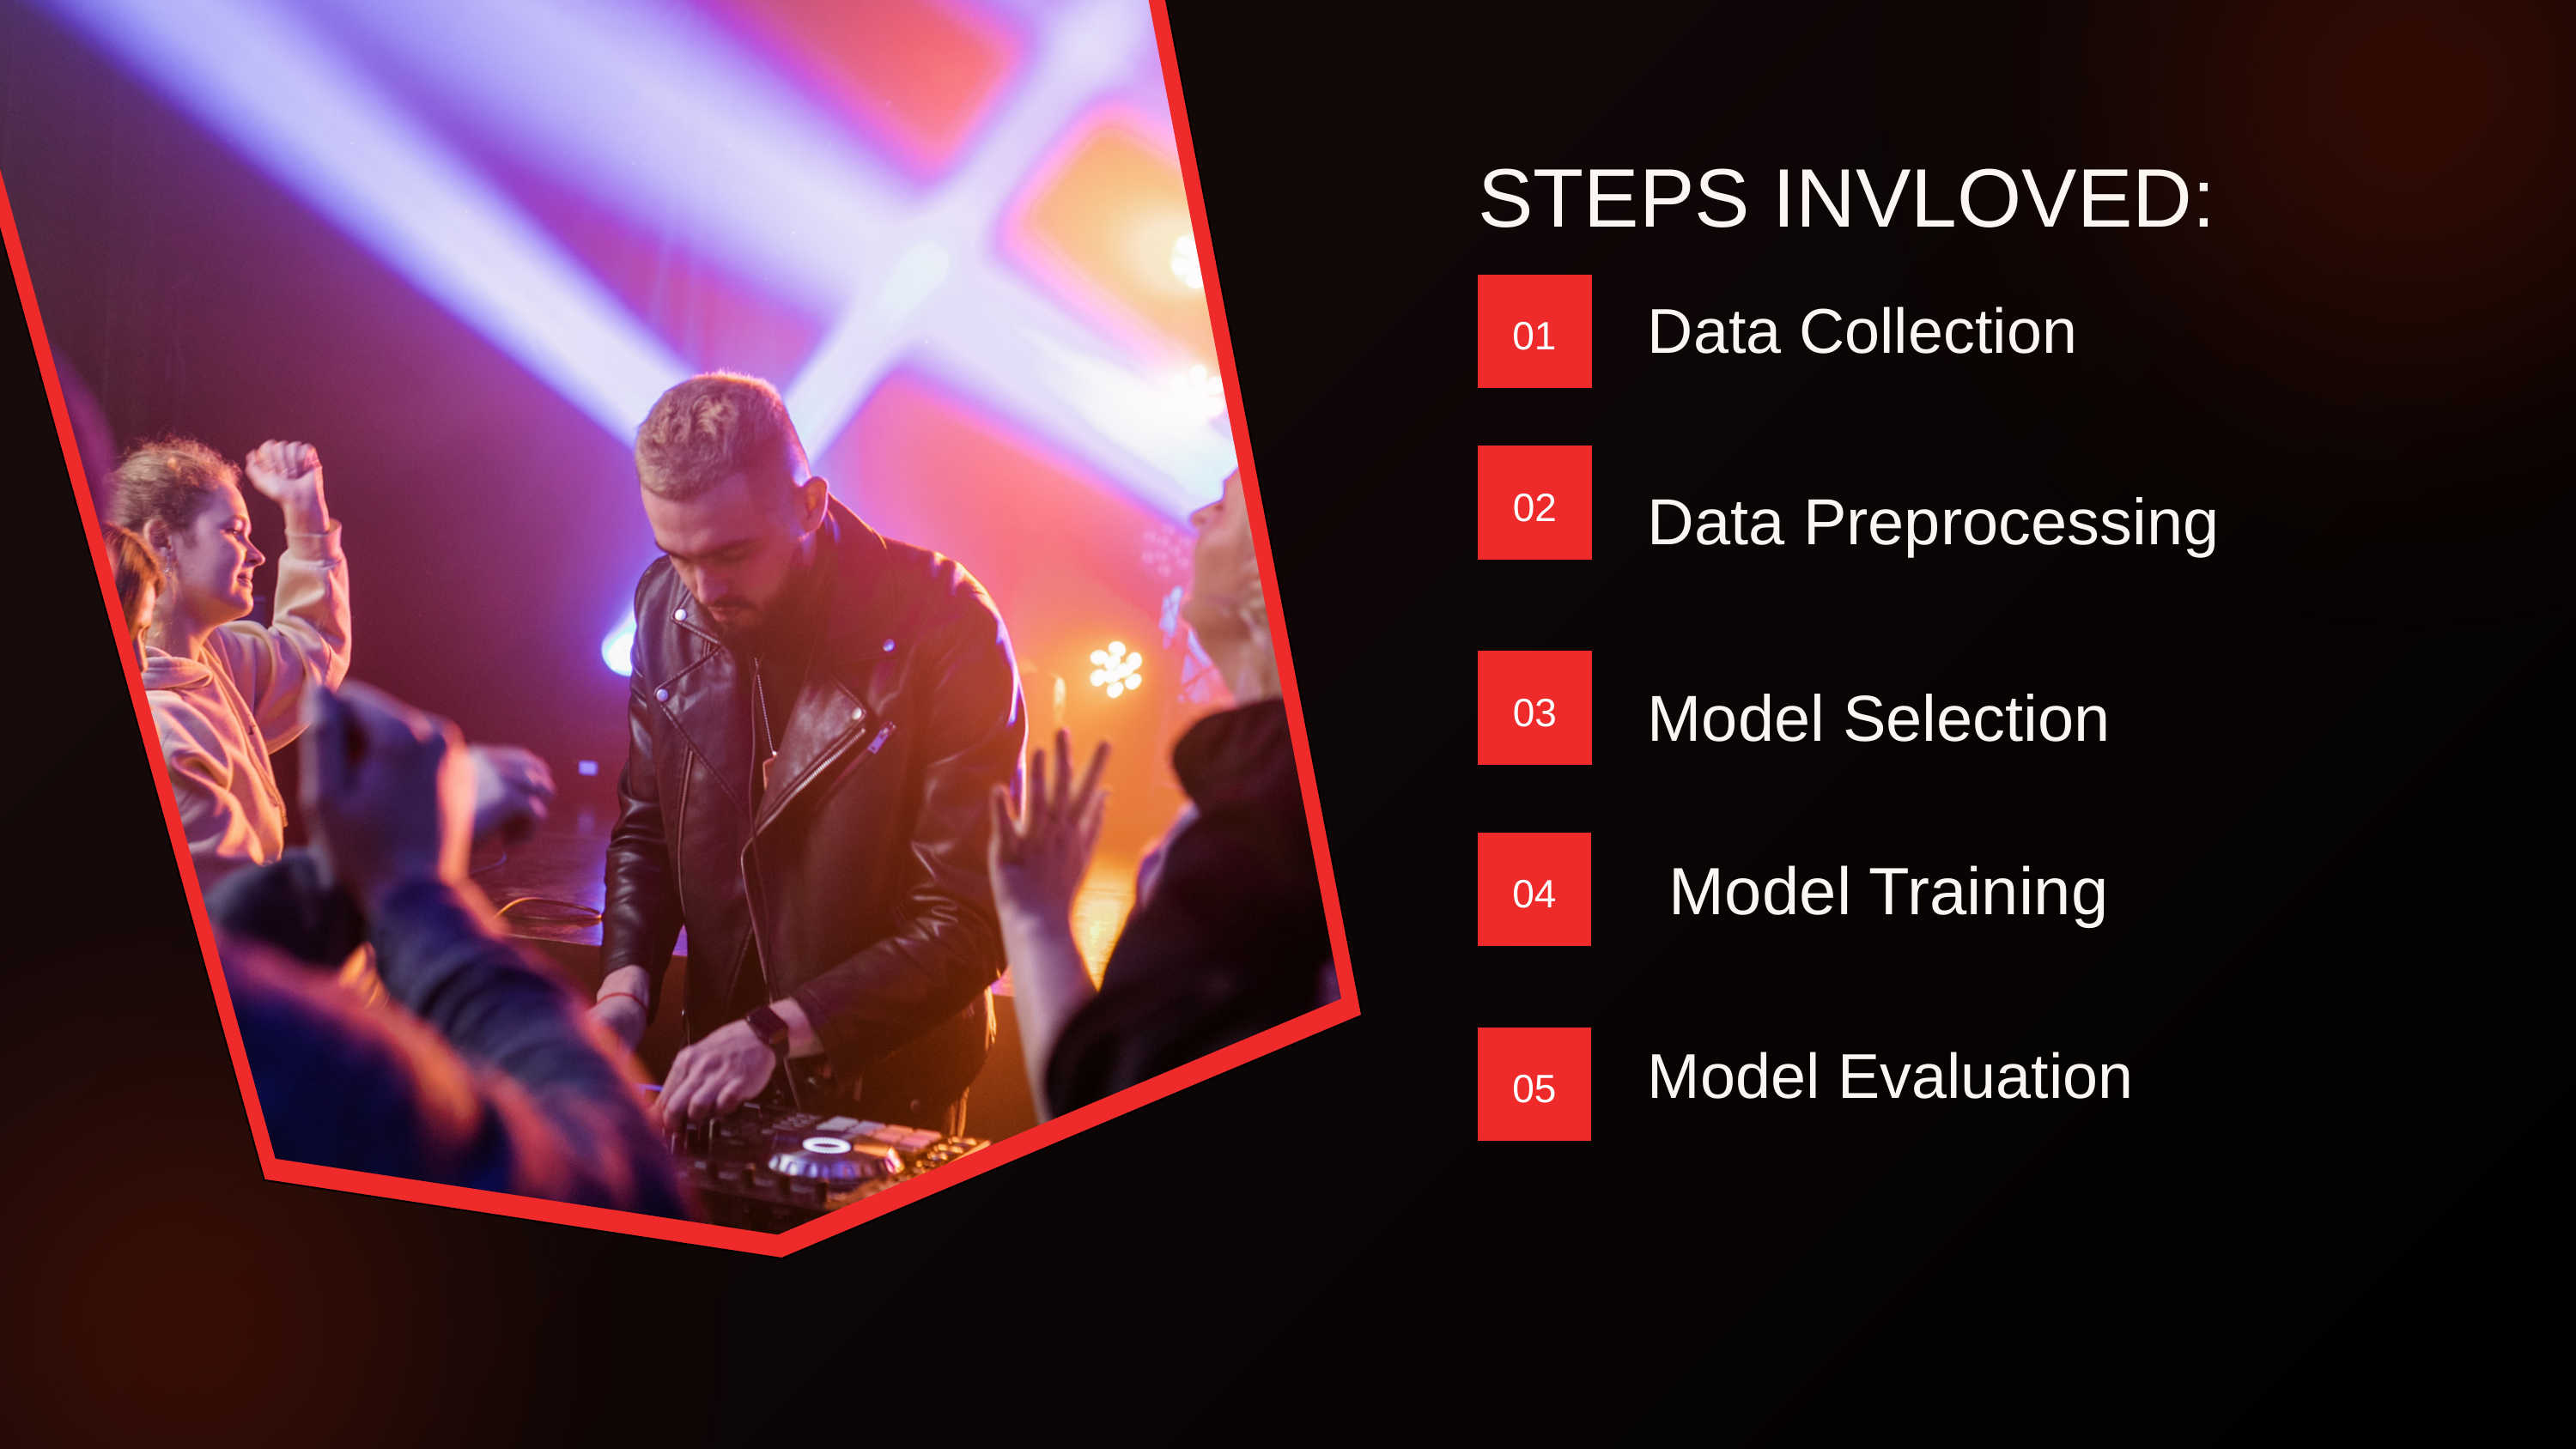

STEPS INVLOVED:

Data Collection
01

02
Data Preprocessing

Model Selection
03

Model Training
04

Model Evaluation
05